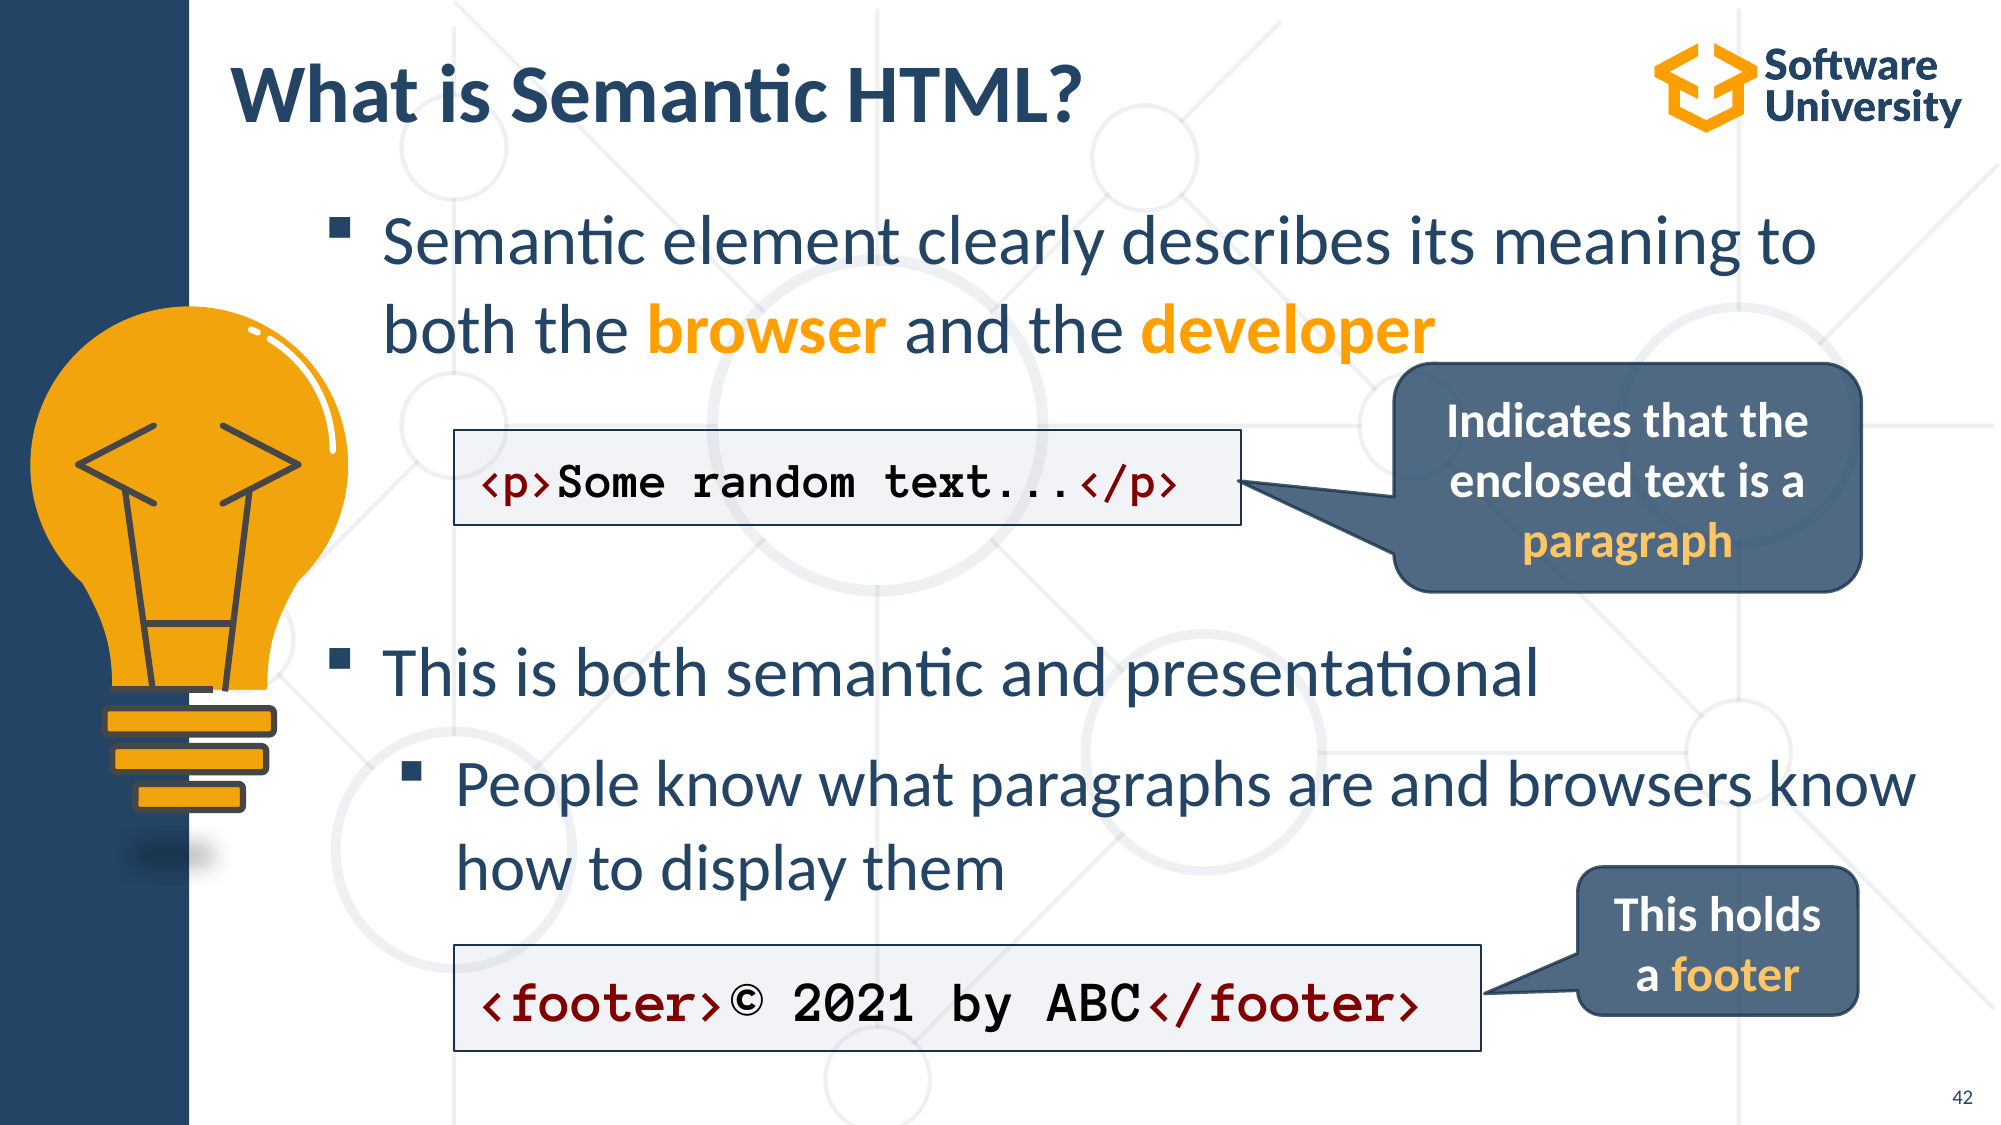

# What is Semantic HTML?
Semantic element clearly describes its meaning to both the browser and the developer

This is both semantic and presentational
People know what paragraphs are and browsers know how to display them

Indicates that the enclosed text is a paragraph
<p>Some random text...</p>
This holds a footer
<footer>© 2021 by ABC</footer>
42